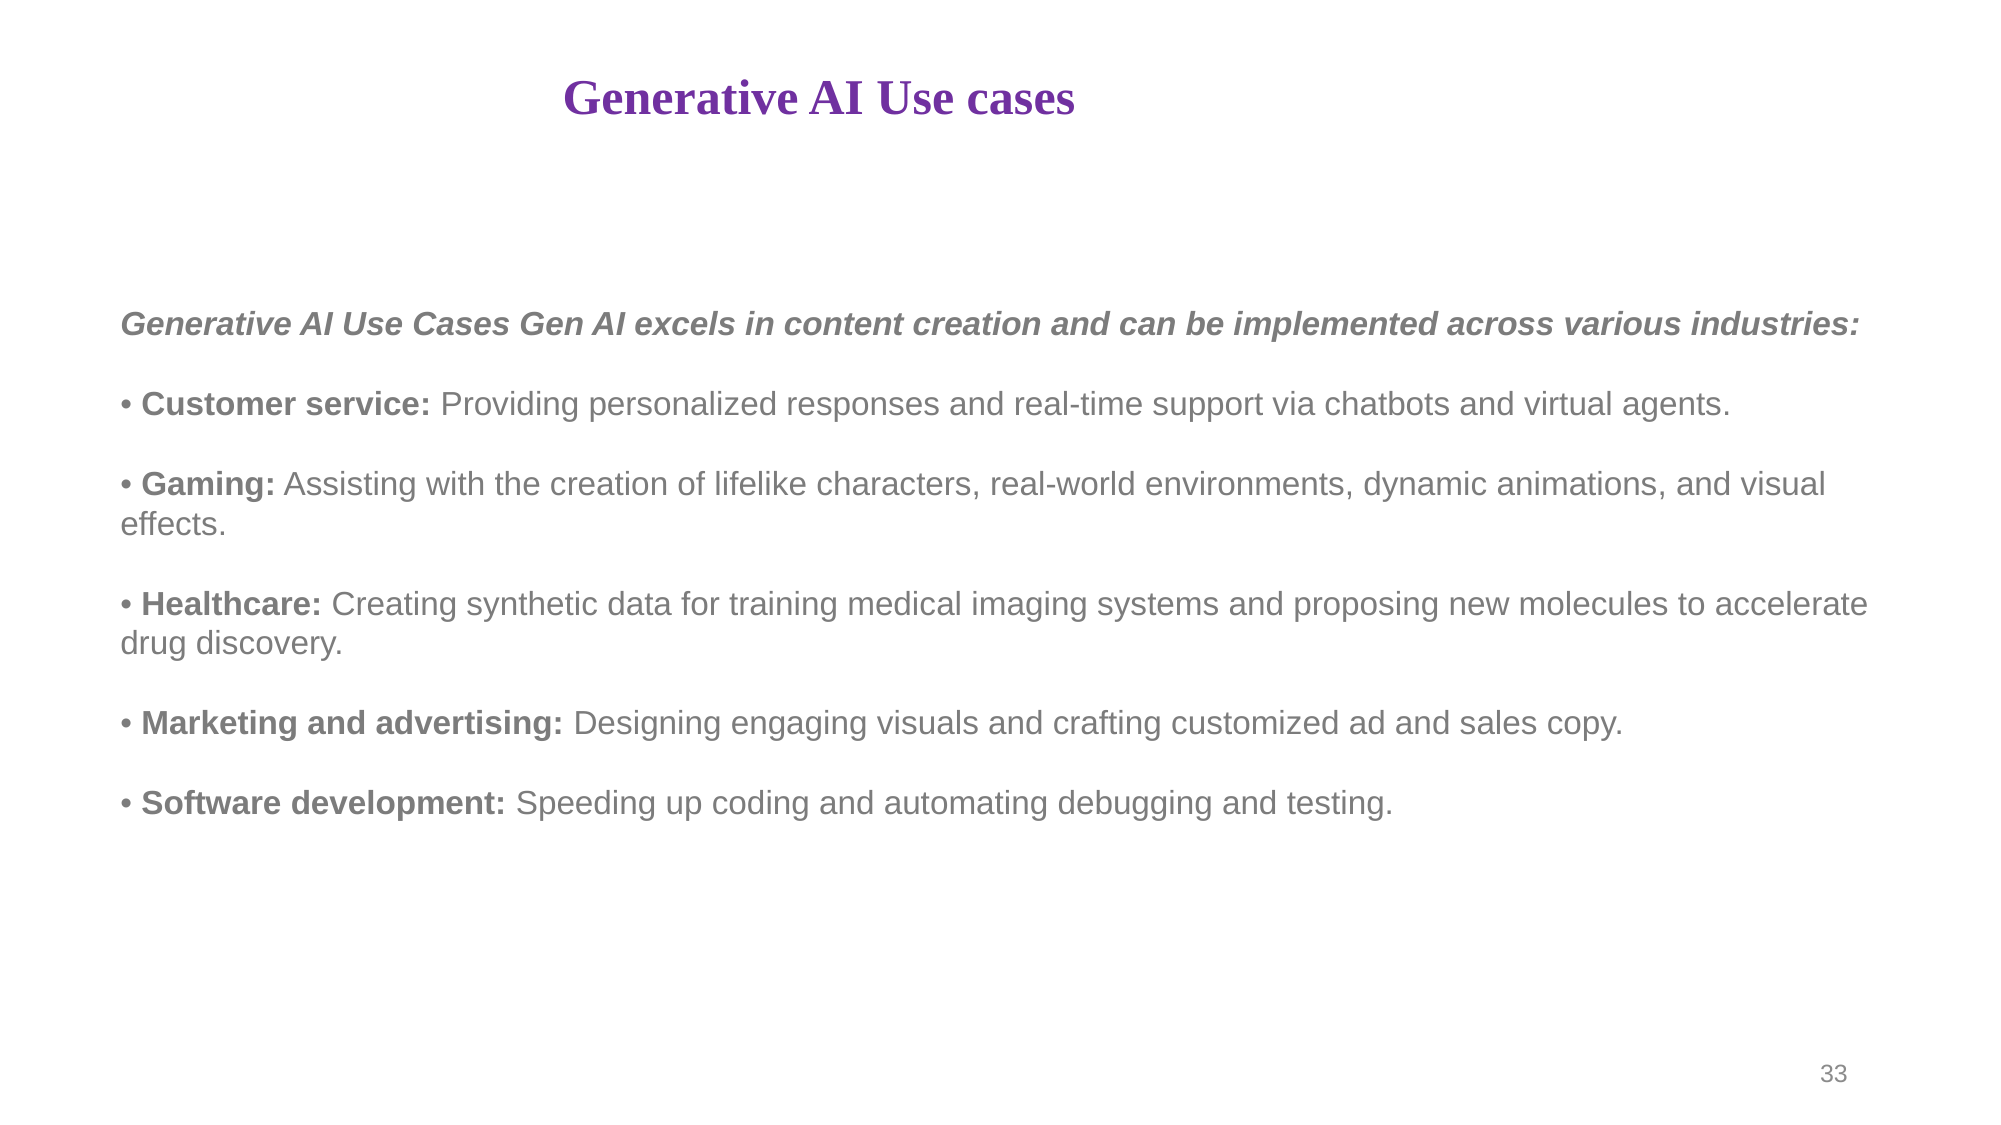

Generative AI Use cases

Generative AI Use Cases Gen AI excels in content creation and can be implemented across various industries:

• Customer service: Providing personalized responses and real-time support via chatbots and virtual agents.

• Gaming: Assisting with the creation of lifelike characters, real-world environments, dynamic animations, and visual effects.

• Healthcare: Creating synthetic data for training medical imaging systems and proposing new molecules to accelerate drug discovery.

• Marketing and advertising: Designing engaging visuals and crafting customized ad and sales copy.

• Software development: Speeding up coding and automating debugging and testing.
33